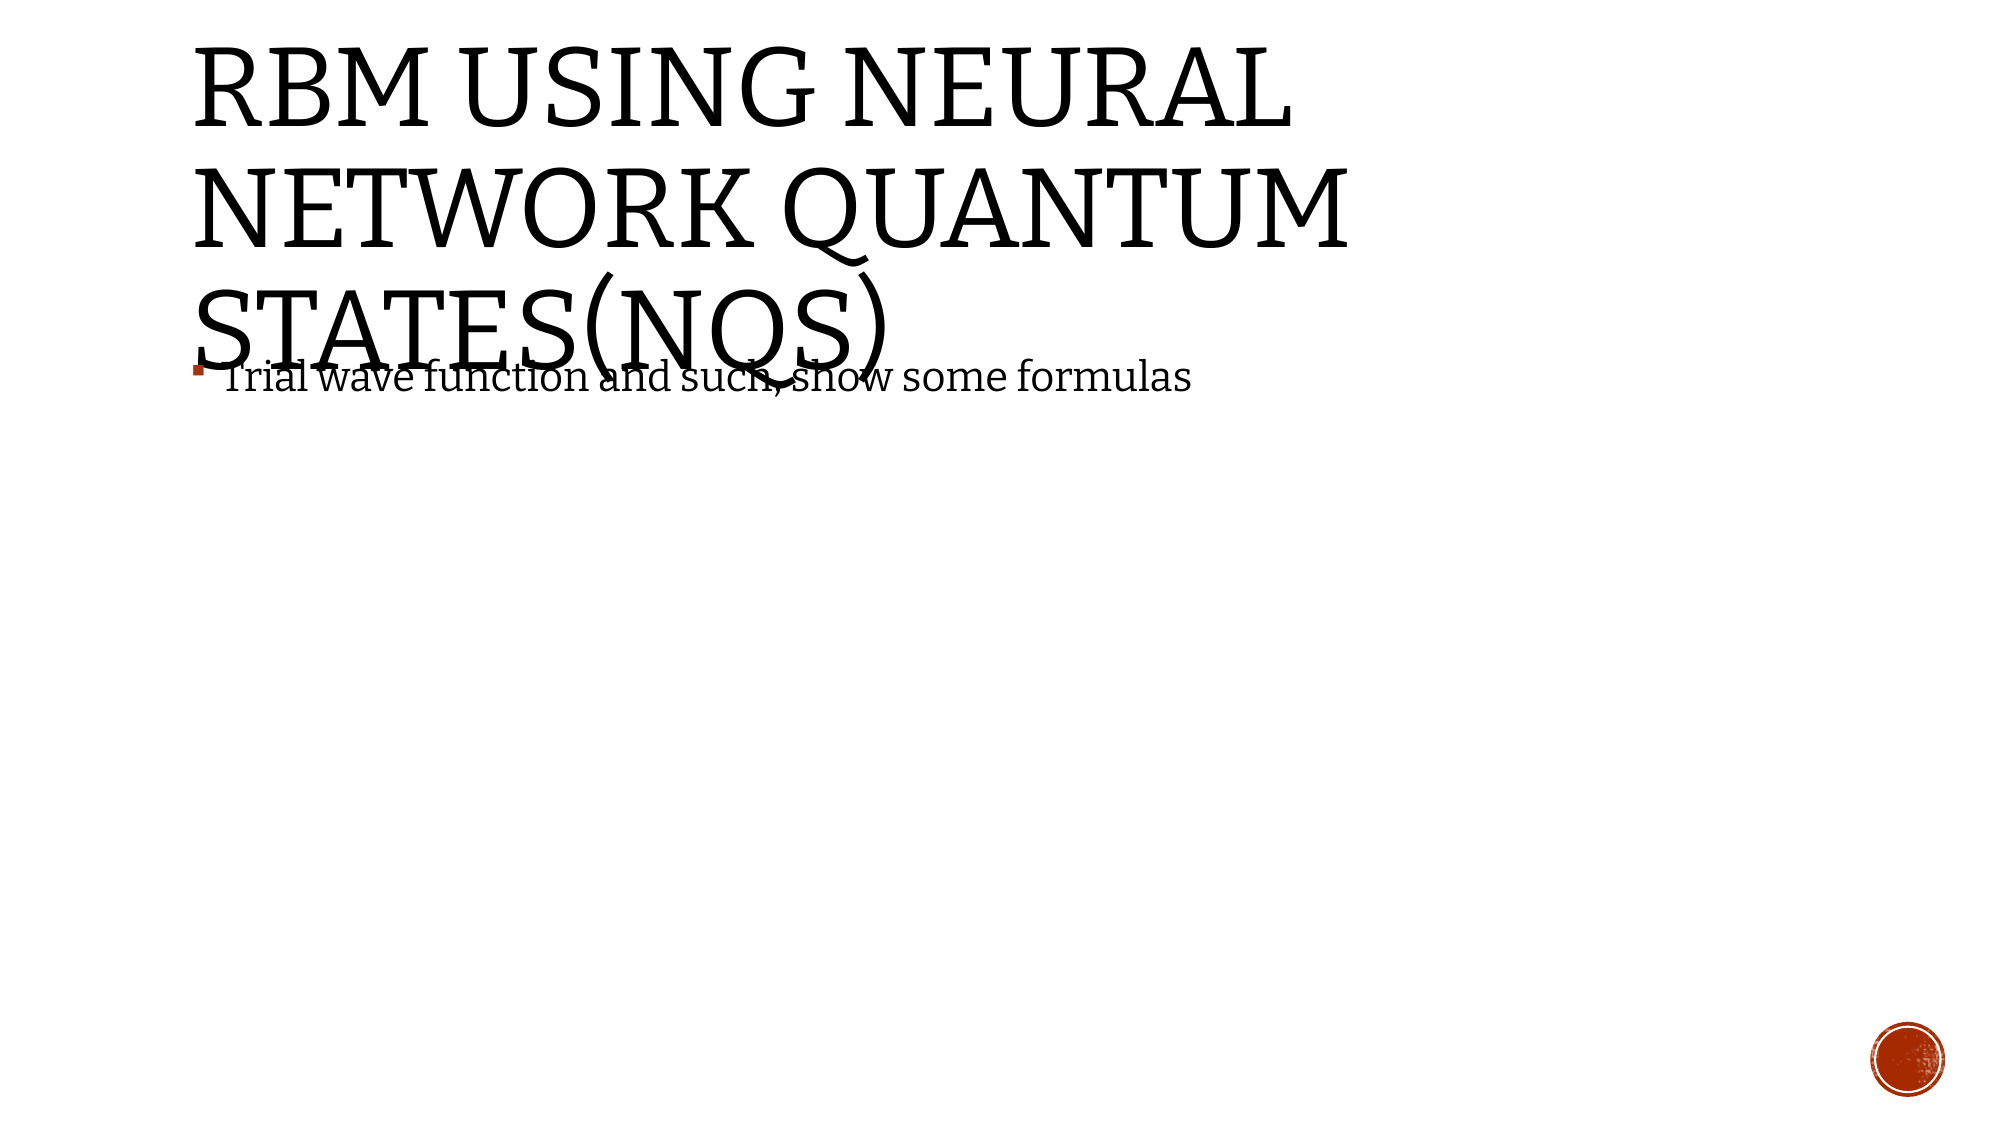

# RBM using Neural network quantum states(NQS)
Trial wave function and such, show some formulas